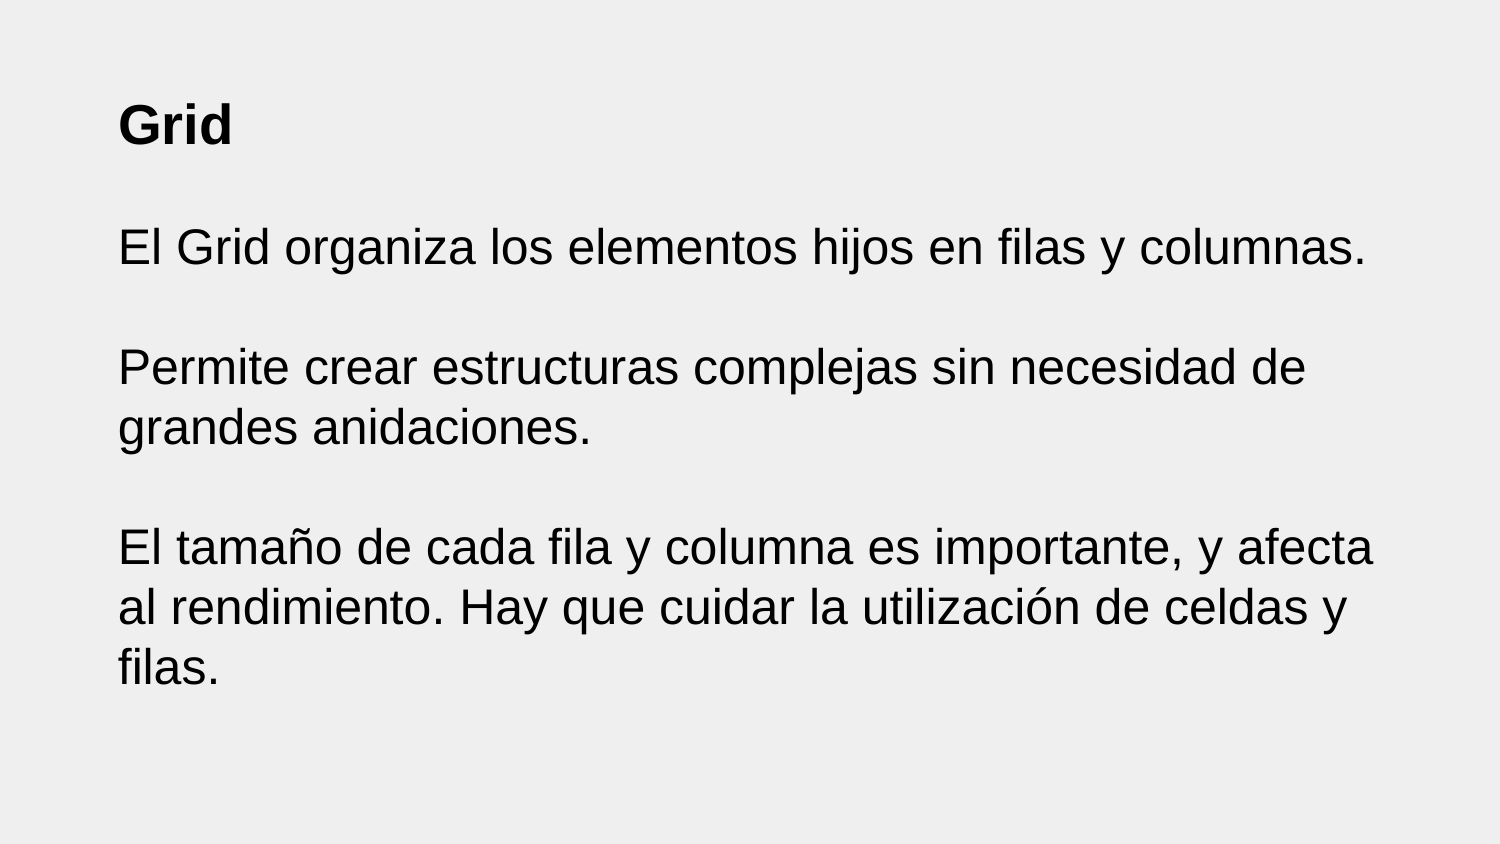

# Grid
El Grid organiza los elementos hijos en filas y columnas.

Permite crear estructuras complejas sin necesidad de grandes anidaciones.

El tamaño de cada fila y columna es importante, y afecta al rendimiento. Hay que cuidar la utilización de celdas y filas.